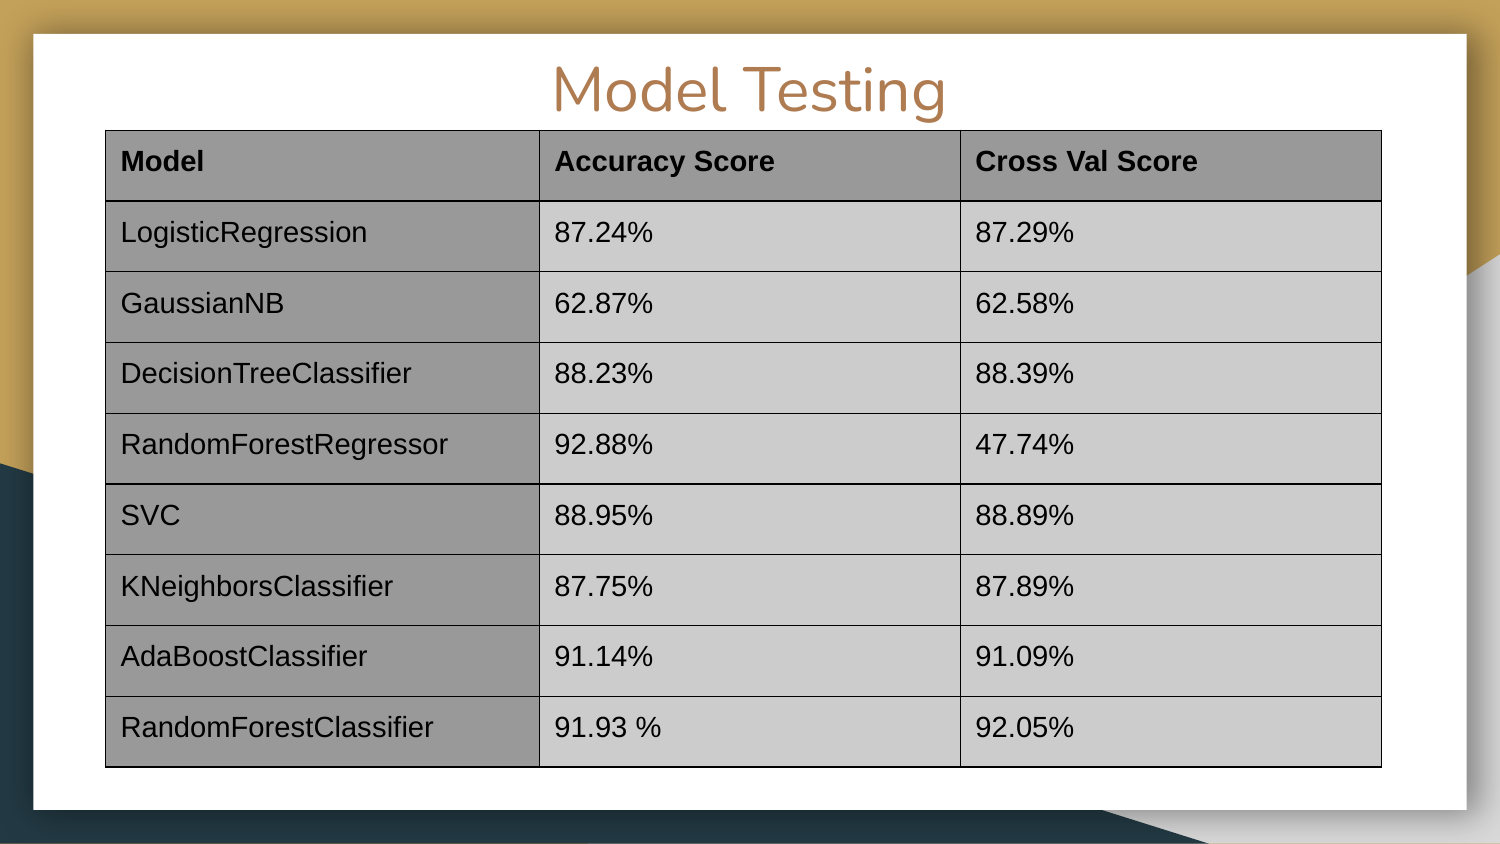

# Model Testing
| Model | Accuracy Score | Cross Val Score |
| --- | --- | --- |
| LogisticRegression | 87.24% | 87.29% |
| GaussianNB | 62.87% | 62.58% |
| DecisionTreeClassifier | 88.23% | 88.39% |
| RandomForestRegressor | 92.88% | 47.74% |
| SVC | 88.95% | 88.89% |
| KNeighborsClassifier | 87.75% | 87.89% |
| AdaBoostClassifier | 91.14% | 91.09% |
| RandomForestClassifier | 91.93 % | 92.05% |